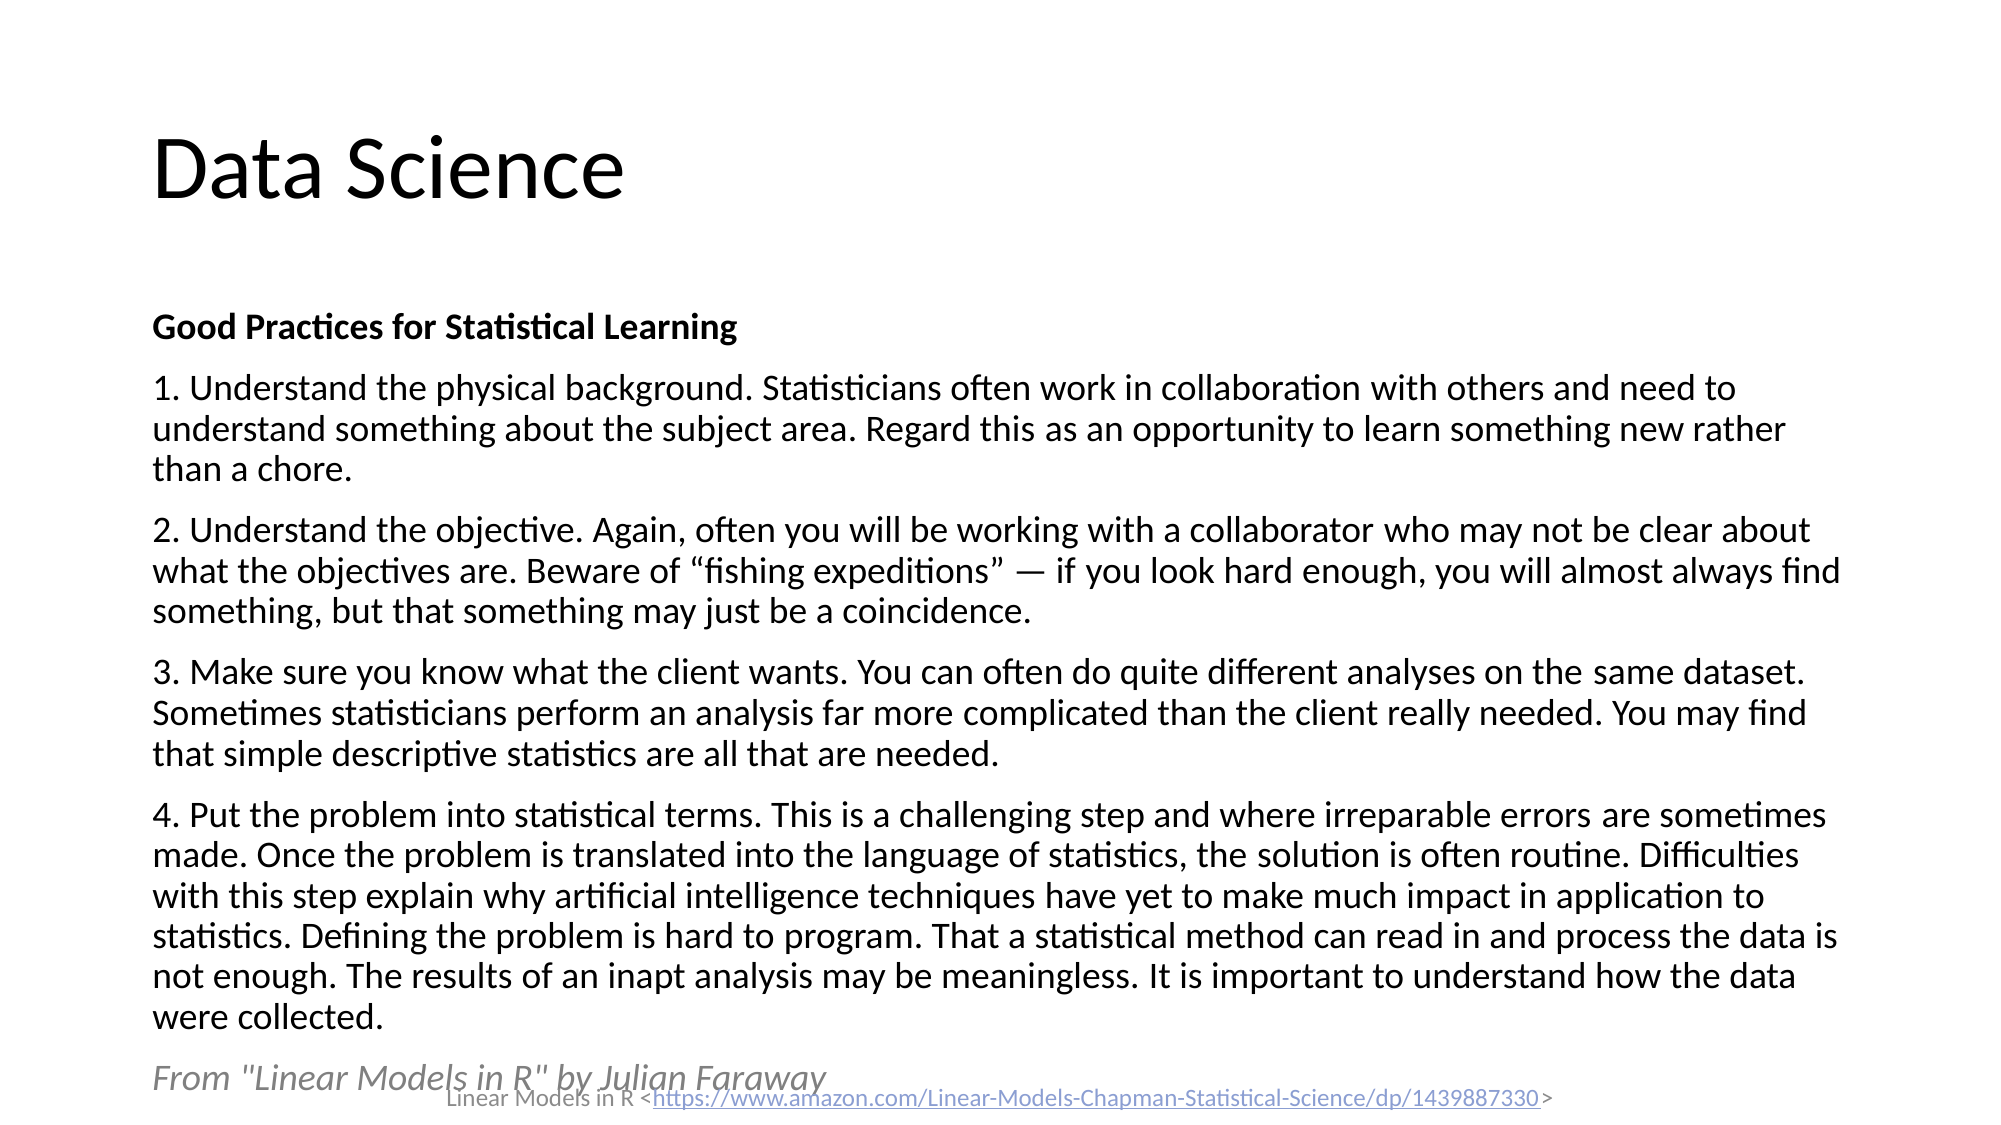

# Data Science
Good Practices for Statistical Learning
1. Understand the physical background. Statisticians often work in collaboration with others and need to understand something about the subject area. Regard this as an opportunity to learn something new rather than a chore.
2. Understand the objective. Again, often you will be working with a collaborator who may not be clear about what the objectives are. Beware of “fishing expeditions” — if you look hard enough, you will almost always find something, but that something may just be a coincidence.
3. Make sure you know what the client wants. You can often do quite different analyses on the same dataset. Sometimes statisticians perform an analysis far more complicated than the client really needed. You may find that simple descriptive statistics are all that are needed.
4. Put the problem into statistical terms. This is a challenging step and where irreparable errors are sometimes made. Once the problem is translated into the language of statistics, the solution is often routine. Difficulties with this step explain why artificial intelligence techniques have yet to make much impact in application to statistics. Defining the problem is hard to program. That a statistical method can read in and process the data is not enough. The results of an inapt analysis may be meaningless. It is important to understand how the data were collected.
From "Linear Models in R" by Julian Faraway

Linear Models in R <https://www.amazon.com/Linear-Models-Chapman-Statistical-Science/dp/1439887330>